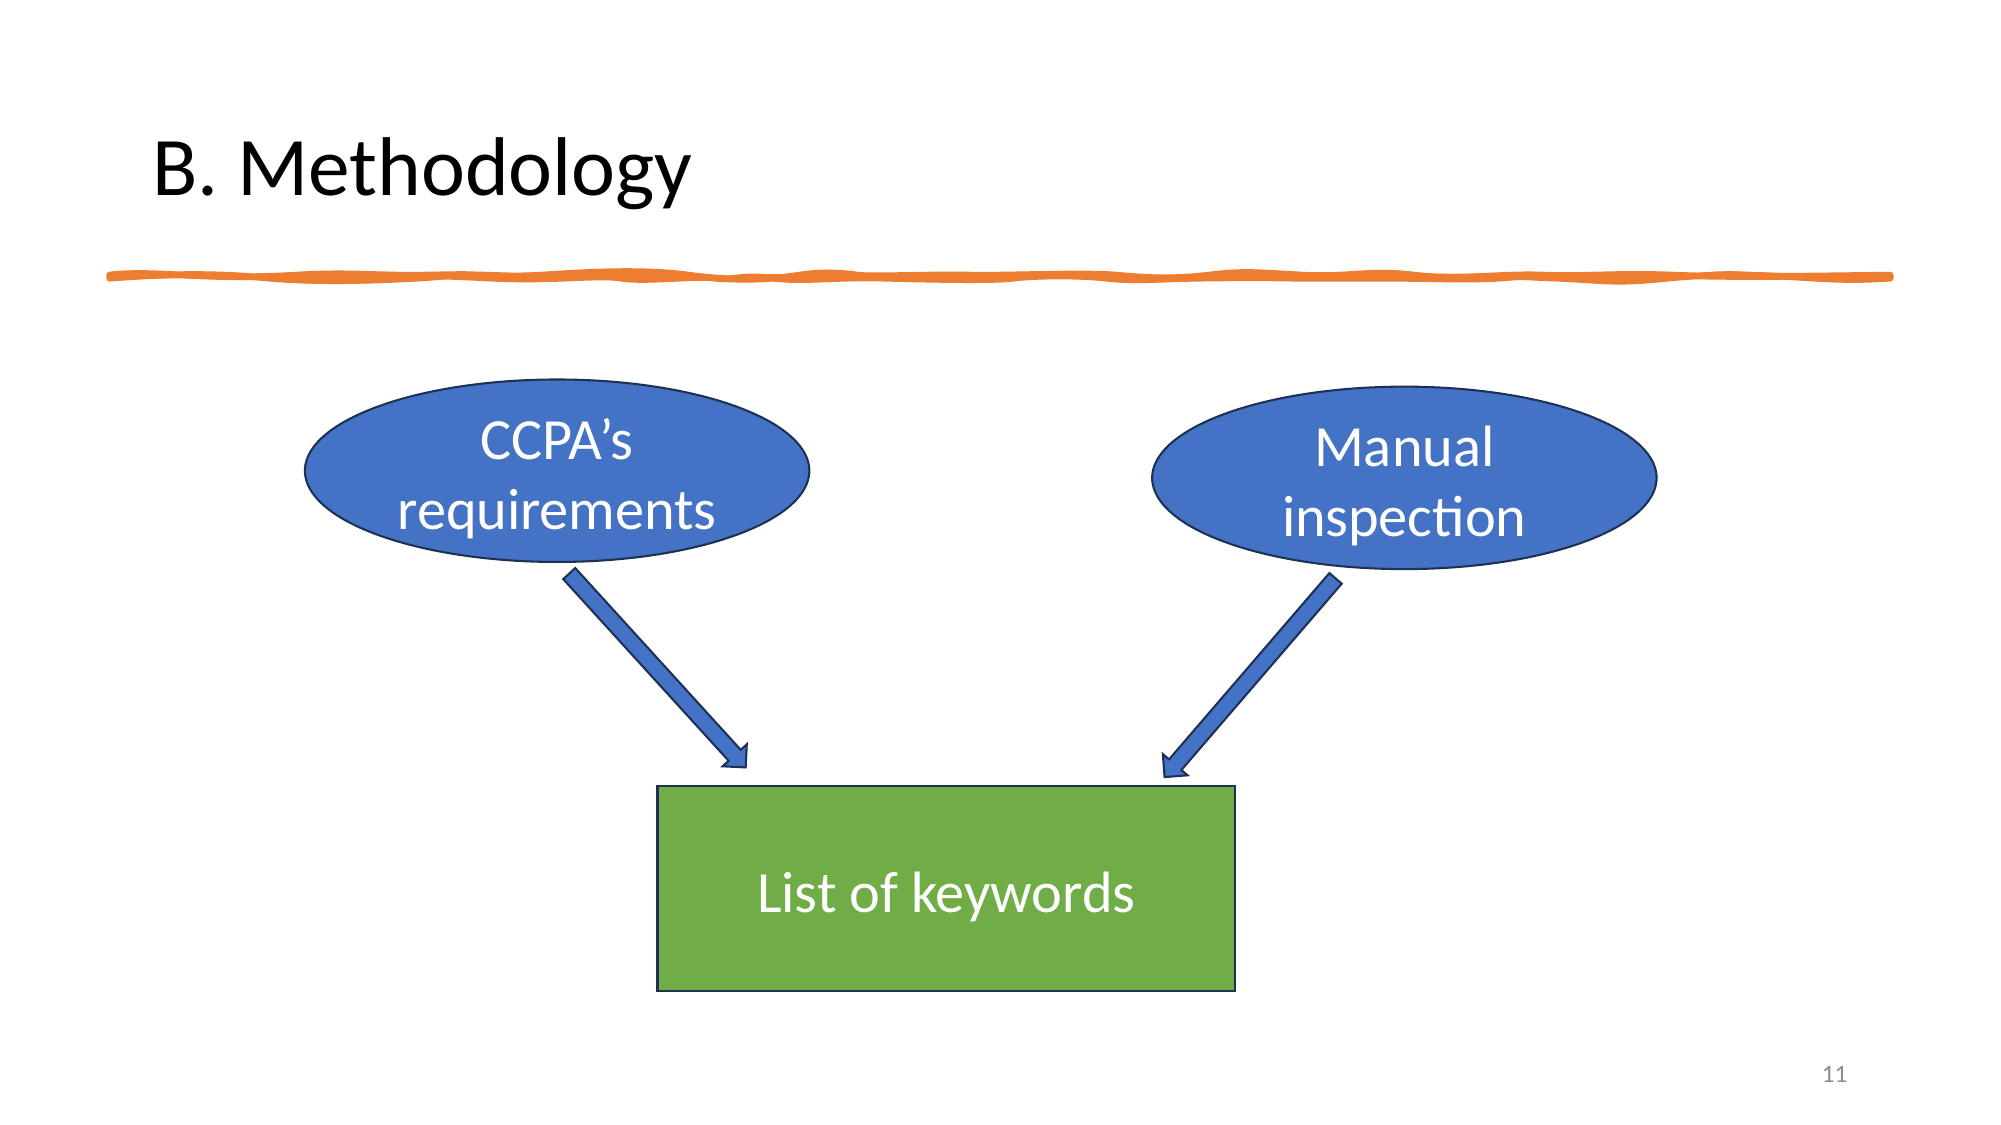

# B. Methodology

CCPA’s requirements
Manual inspection

List of keywords

11